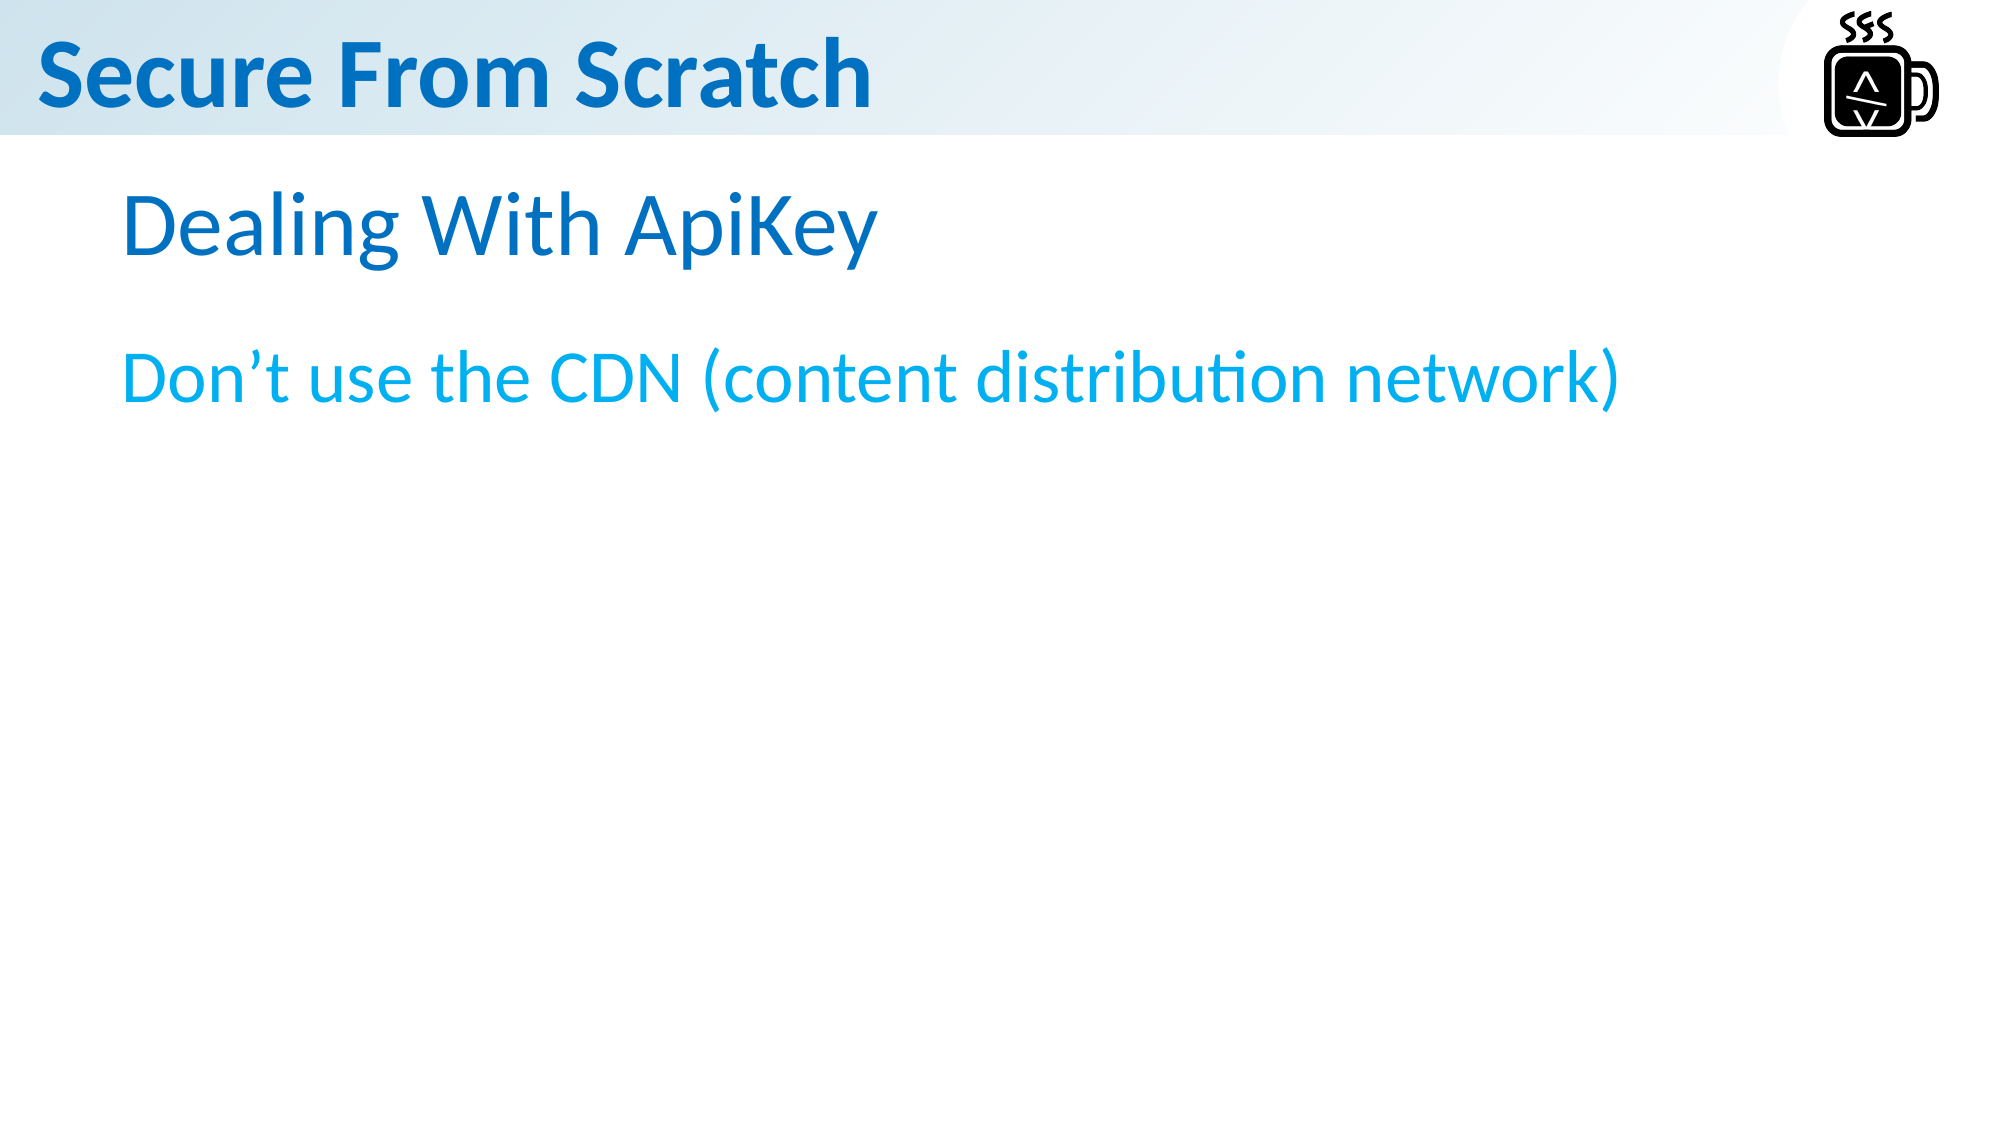

# Dealing With ApiKey
Don’t use the CDN (content distribution network)